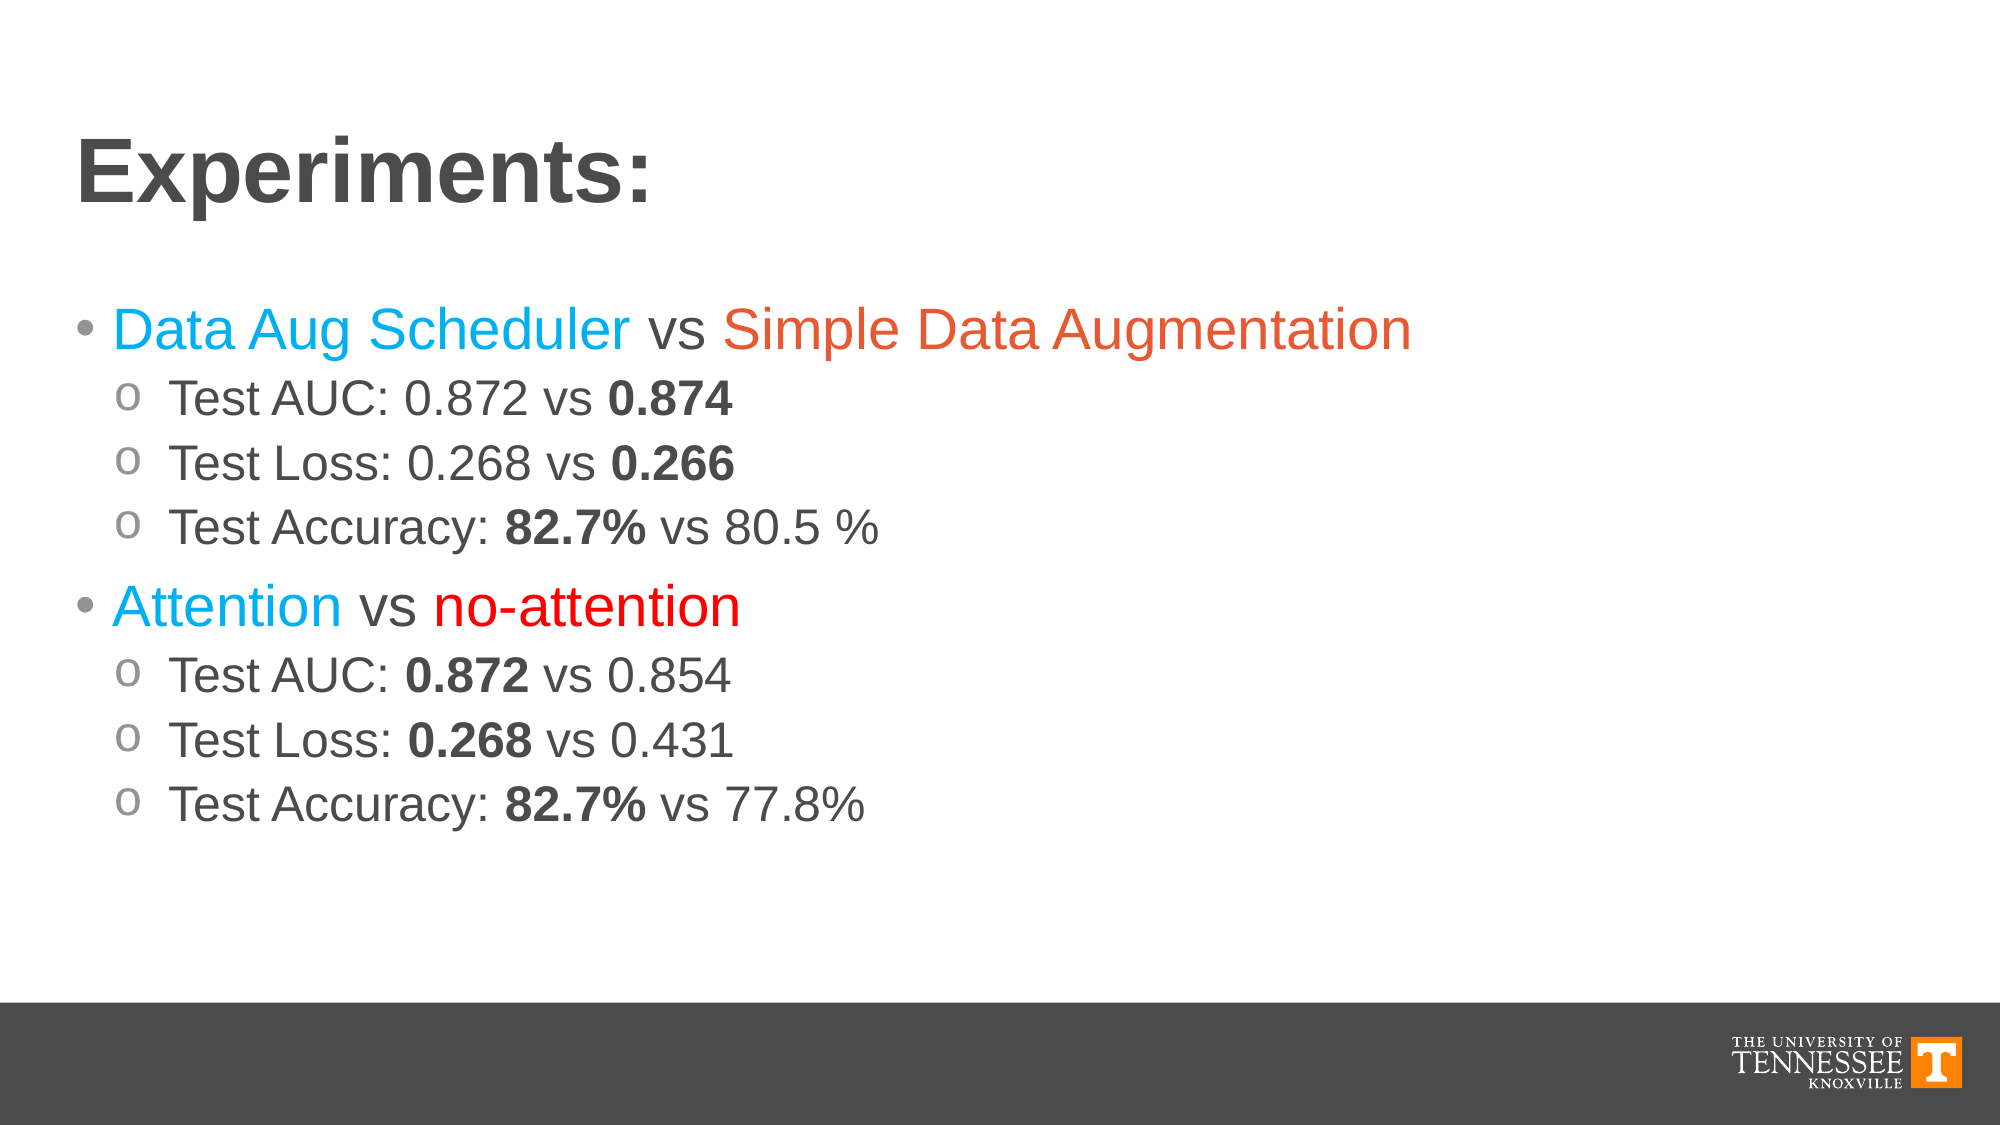

# Experiments:
Data Aug Scheduler vs Simple Data Augmentation
Test AUC: 0.872 vs 0.874
Test Loss: 0.268 vs 0.266
Test Accuracy: 82.7% vs 80.5 %
Attention vs no-attention
Test AUC: 0.872 vs 0.854
Test Loss: 0.268 vs 0.431
Test Accuracy: 82.7% vs 77.8%